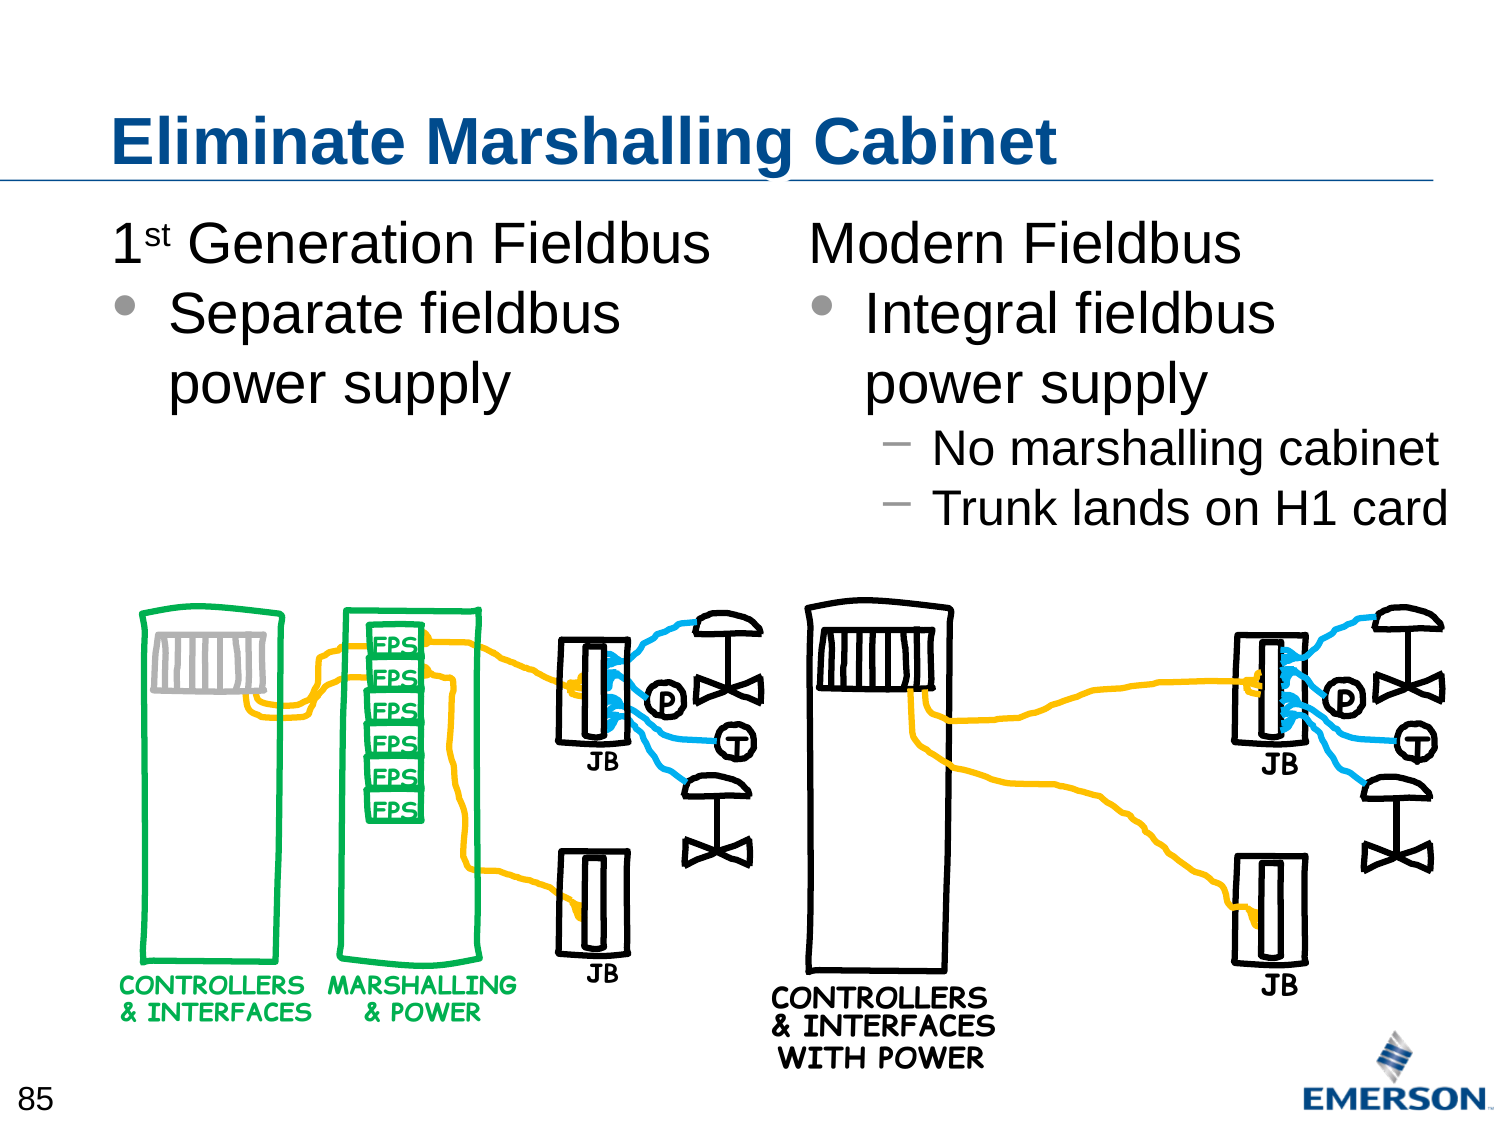

# Eliminate Marshalling Cabinet
1st Generation Fieldbus
Separate fieldbus power supply
Modern Fieldbus
Integral fieldbus power supply
No marshalling cabinet
Trunk lands on H1 card

FPS

FPS

P

P

FPS

T
T
FPS

JB
JB
FPS

FPS

JB
JB
CONTROLLERS
MARSHALLING
CONTROLLERS
& INTERFACES
& POWER
& INTERFACES
WITH POWER